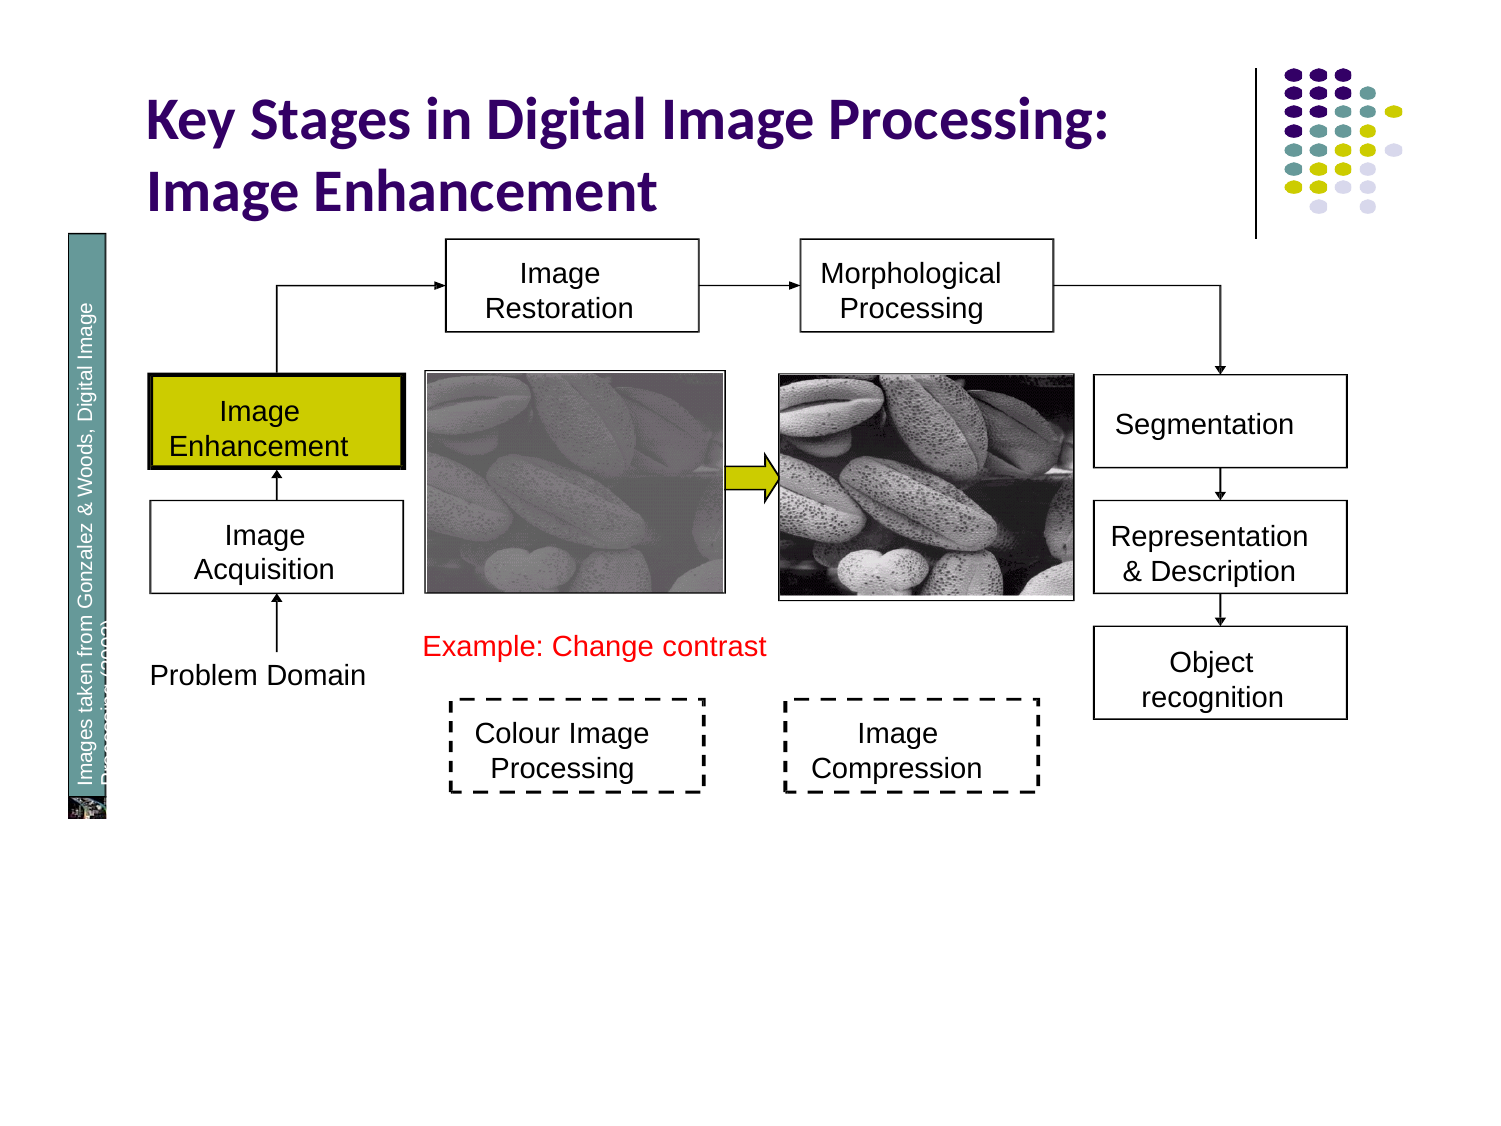

# Key Stages in Digital Image Processing:  Image Enhancement

Images taken from Gonzalez & Woods, Digital Image Processing (2002)
Image  Restoration
Morphological  Processing

Image  Enhancement
Segmentation

Image  Acquisition
Representation  & Description

Example: Change contrast

Object  recognition
Problem Domain

Colour Image  Processing
Image  Compression